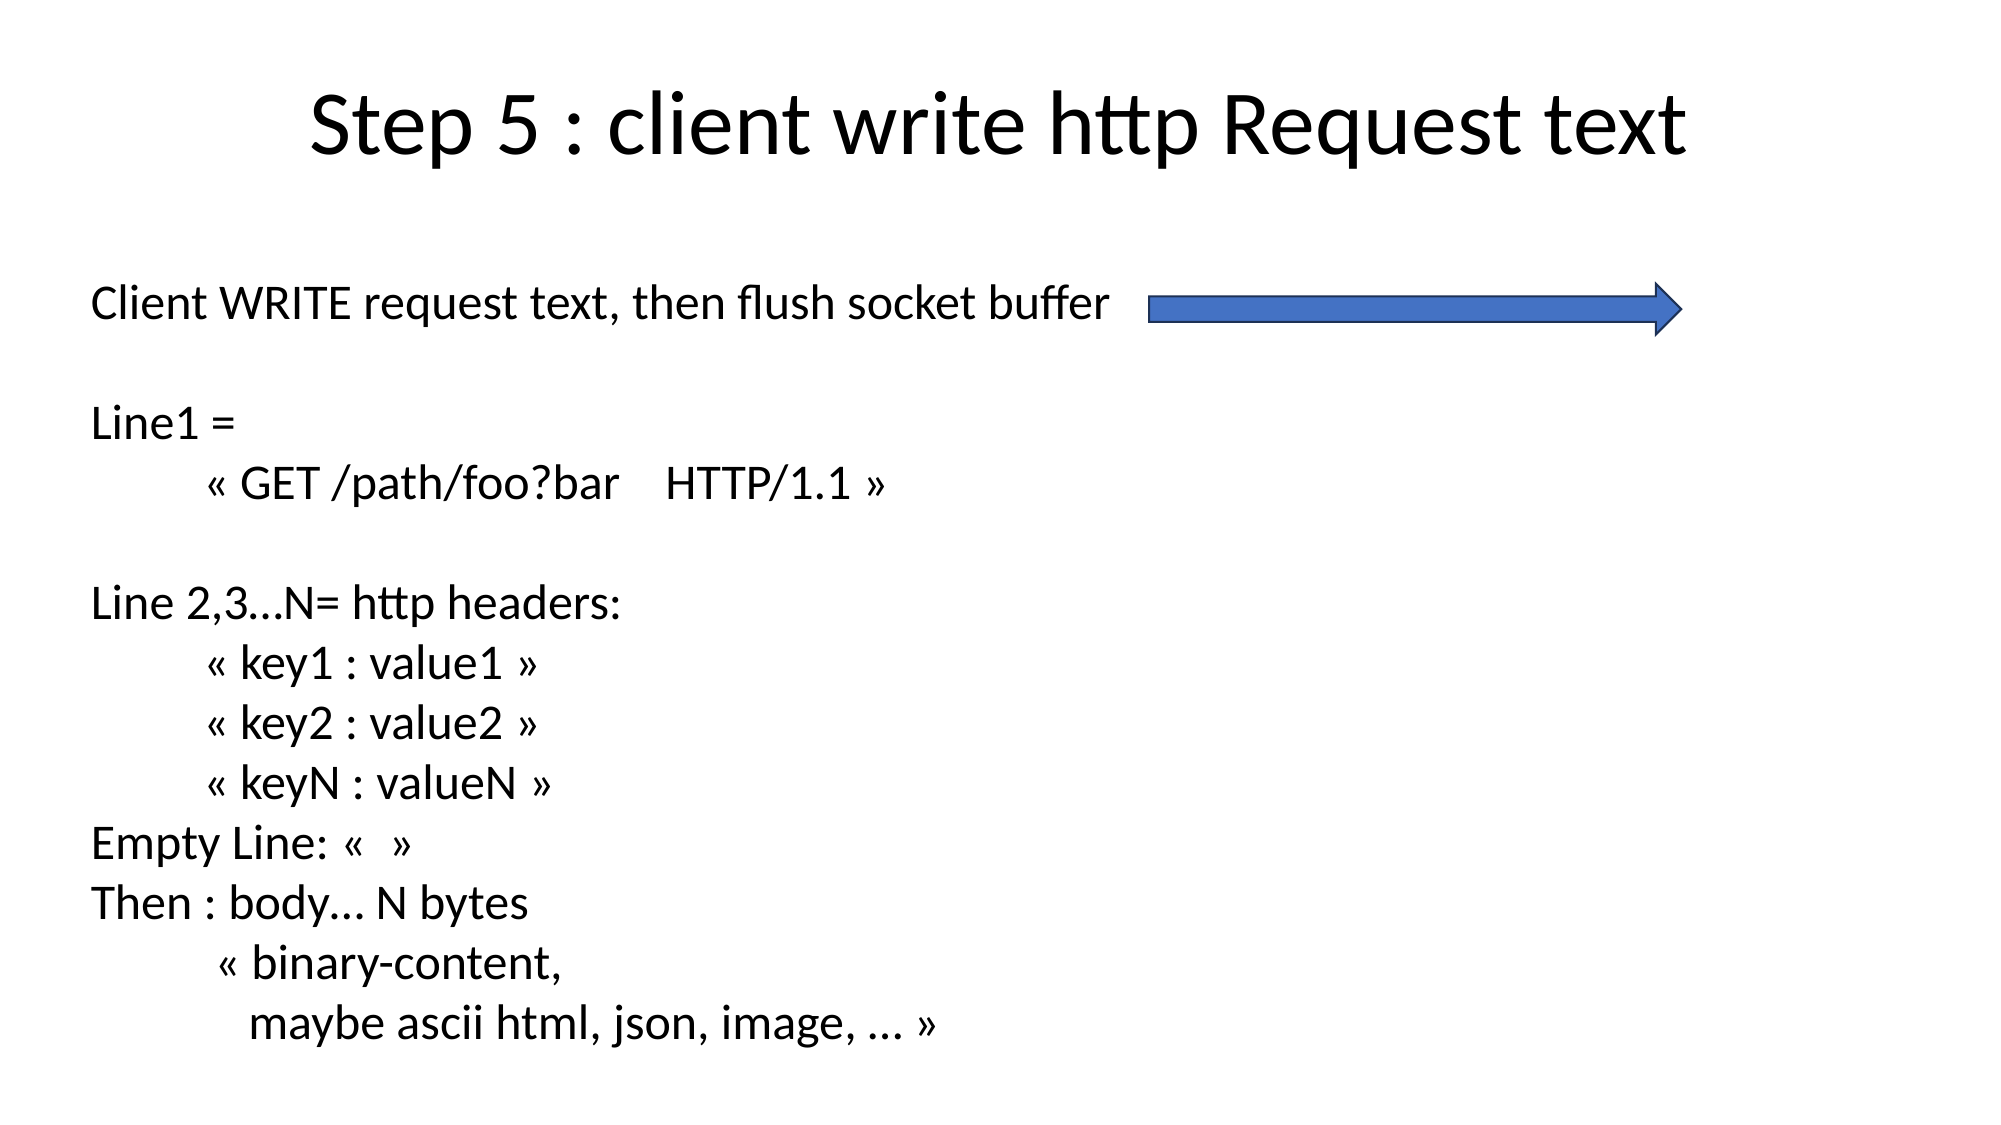

# Step 5 : client write http Request text
Client WRITE request text, then flush socket buffer

Line1 =
          « GET /path/foo?bar    HTTP/1.1 »

Line 2,3…N= http headers:
          « key1 : value1 »
          « key2 : value2 »
          « keyN : valueN »
Empty Line: «  »
Then : body… N bytes
           « binary-content,
              maybe ascii html, json, image, … »